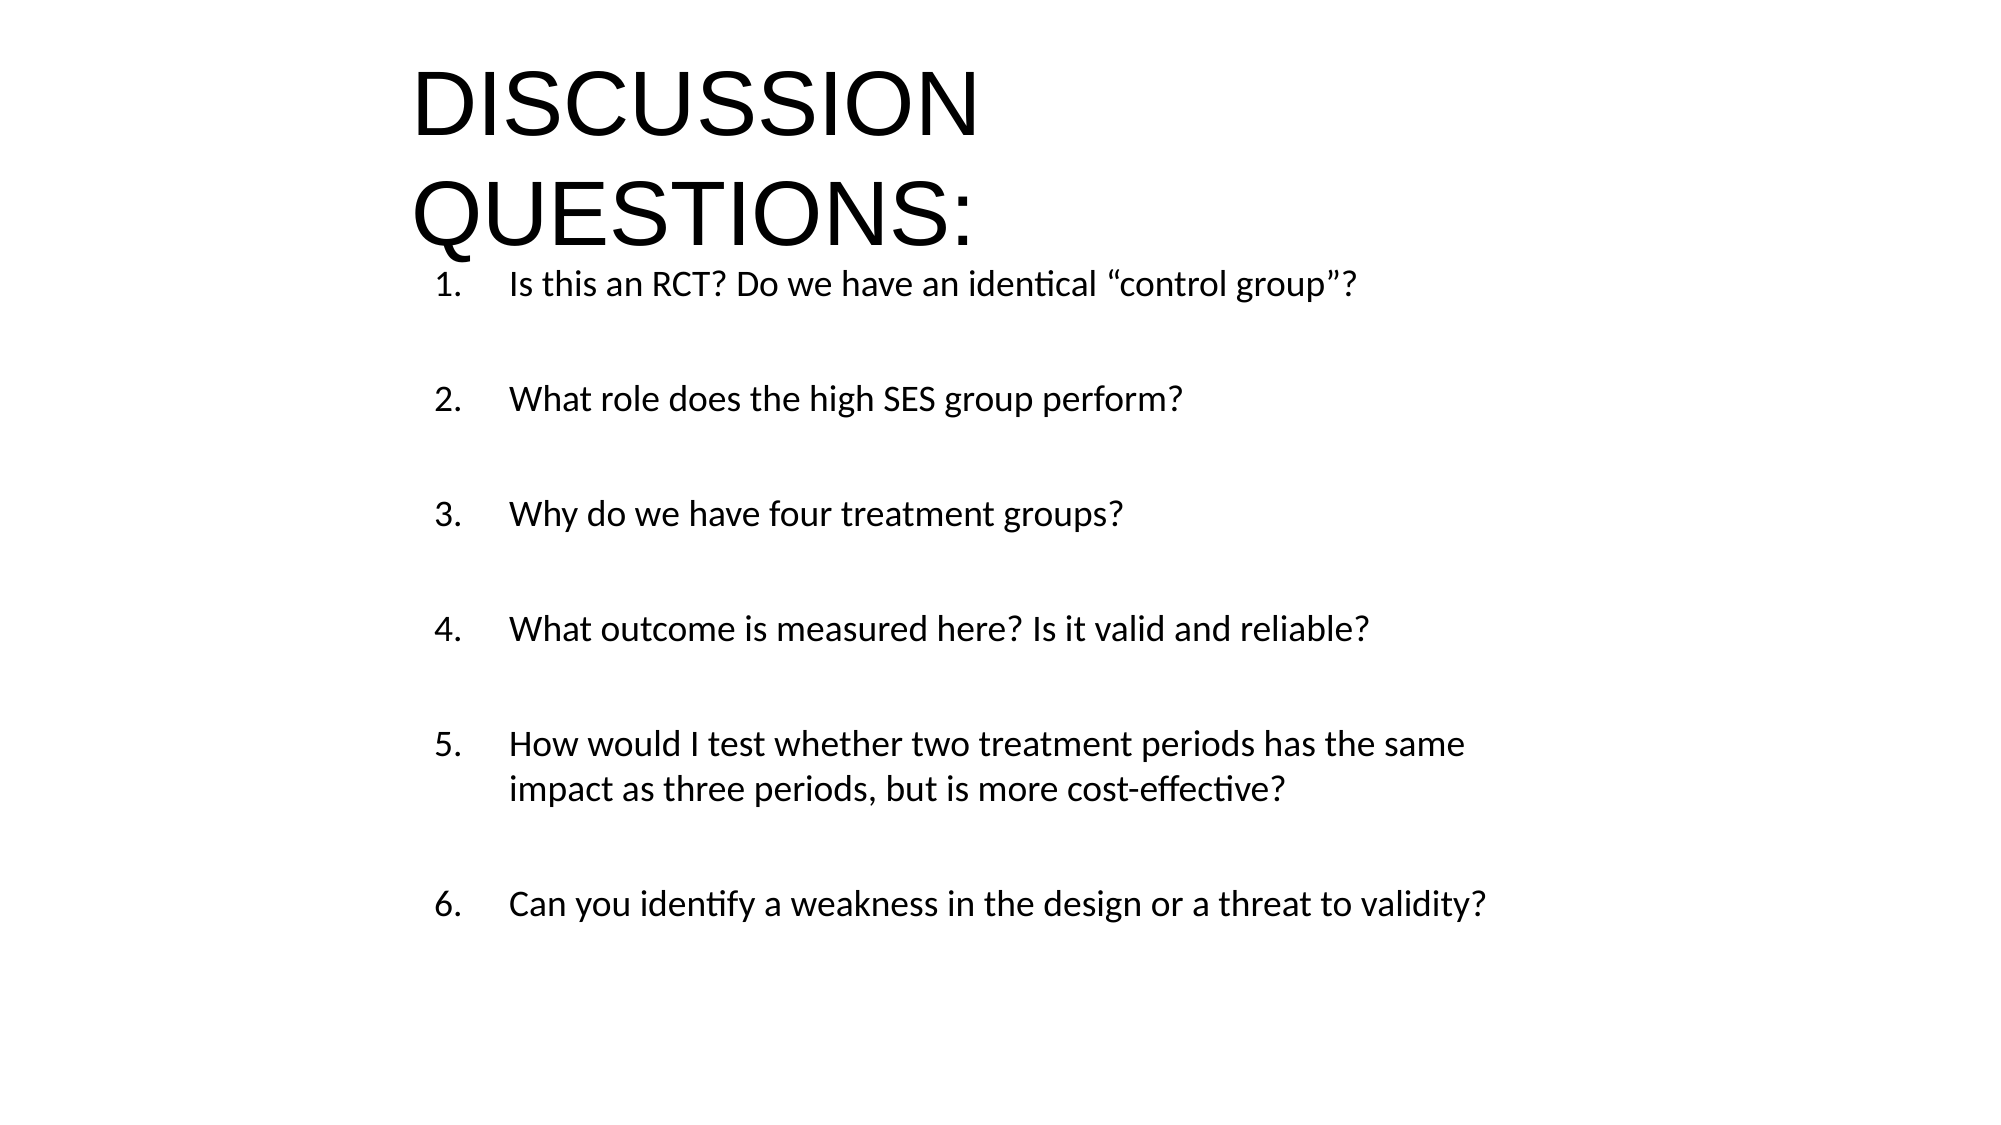

Discussion Questions:

Is this an RCT? Do we have an identical “control group”?
What role does the high SES group perform?
Why do we have four treatment groups?
What outcome is measured here? Is it valid and reliable?
How would I test whether two treatment periods has the same impact as three periods, but is more cost-effective?
Can you identify a weakness in the design or a threat to validity?